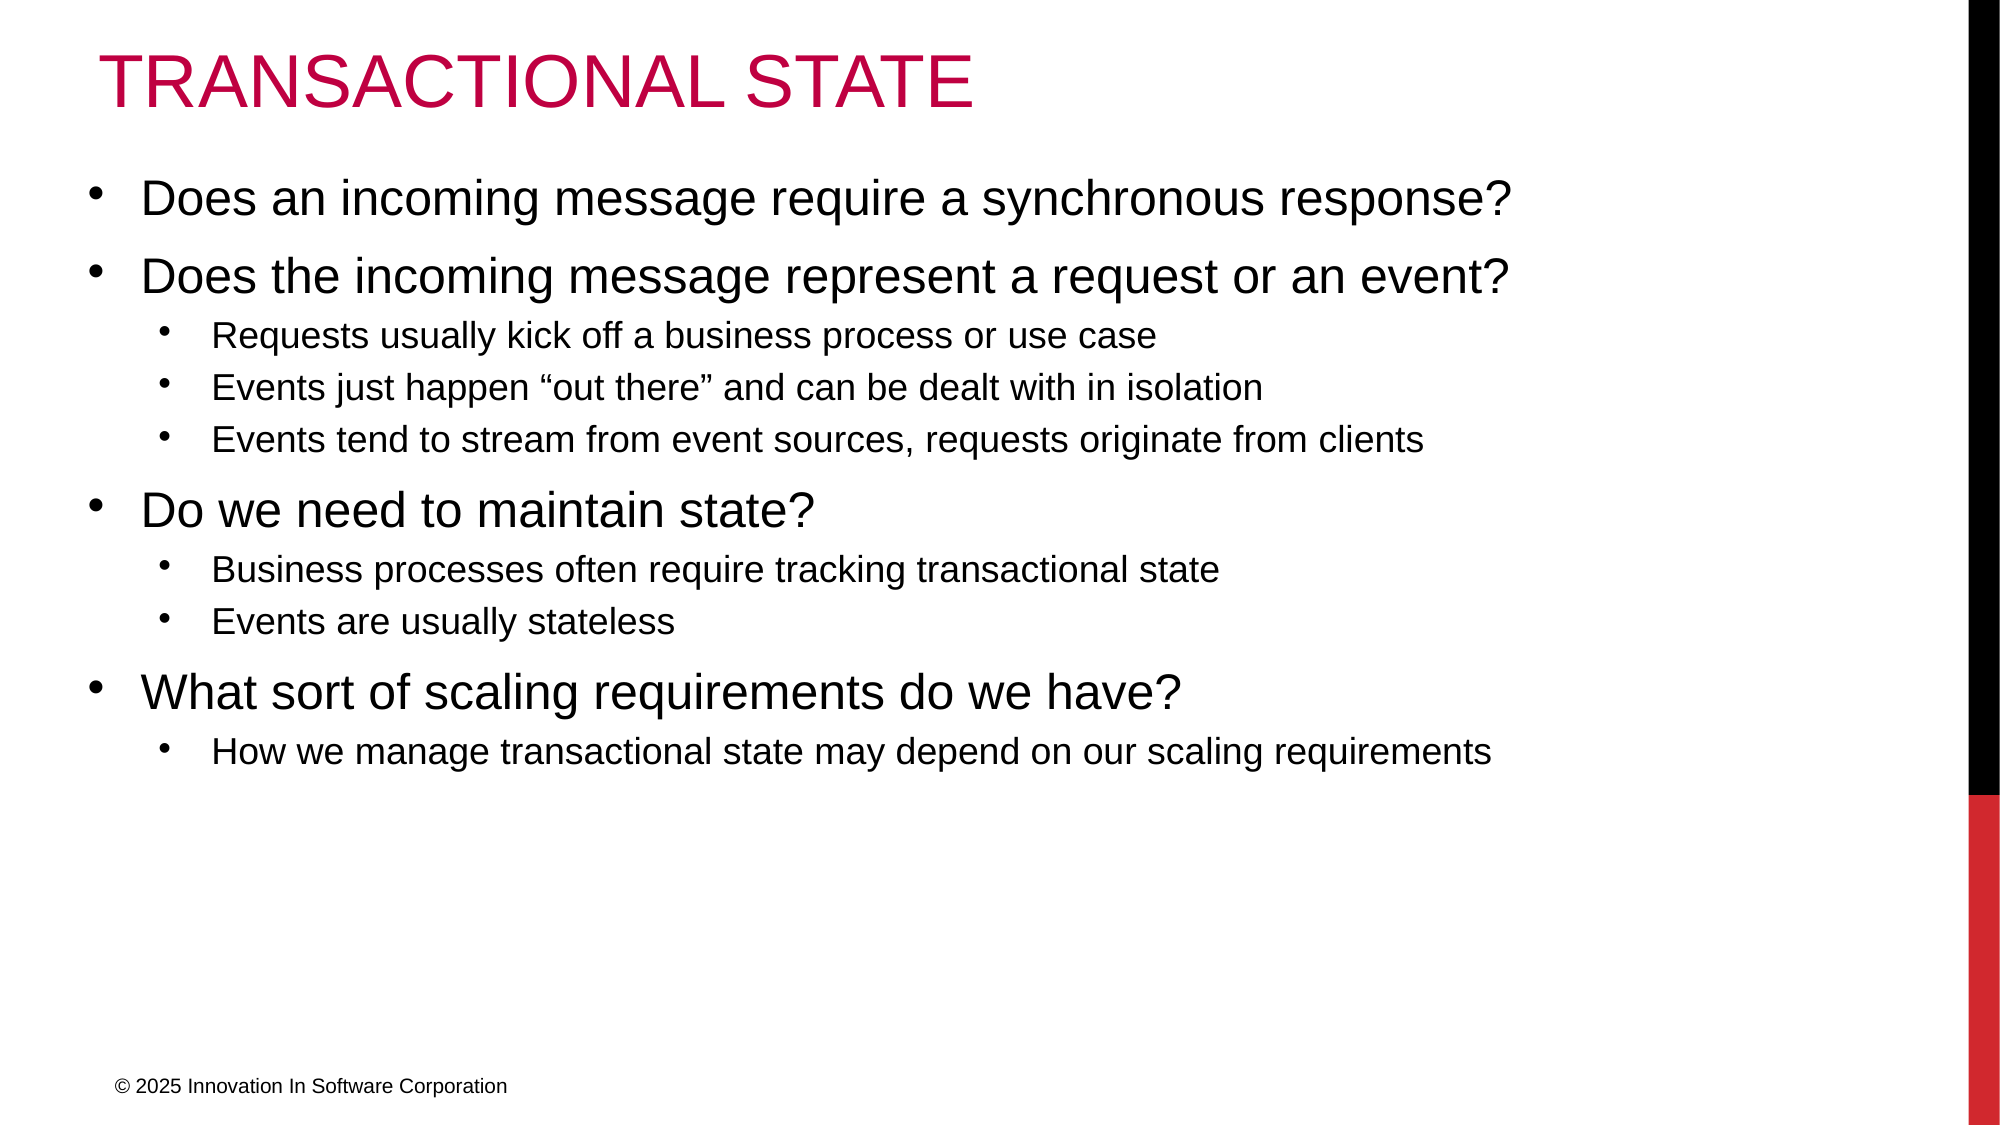

# Transactional State
Does an incoming message require a synchronous response?
Does the incoming message represent a request or an event?
Requests usually kick off a business process or use case
Events just happen “out there” and can be dealt with in isolation
Events tend to stream from event sources, requests originate from clients
Do we need to maintain state?
Business processes often require tracking transactional state
Events are usually stateless
What sort of scaling requirements do we have?
How we manage transactional state may depend on our scaling requirements
© 2025 Innovation In Software Corporation